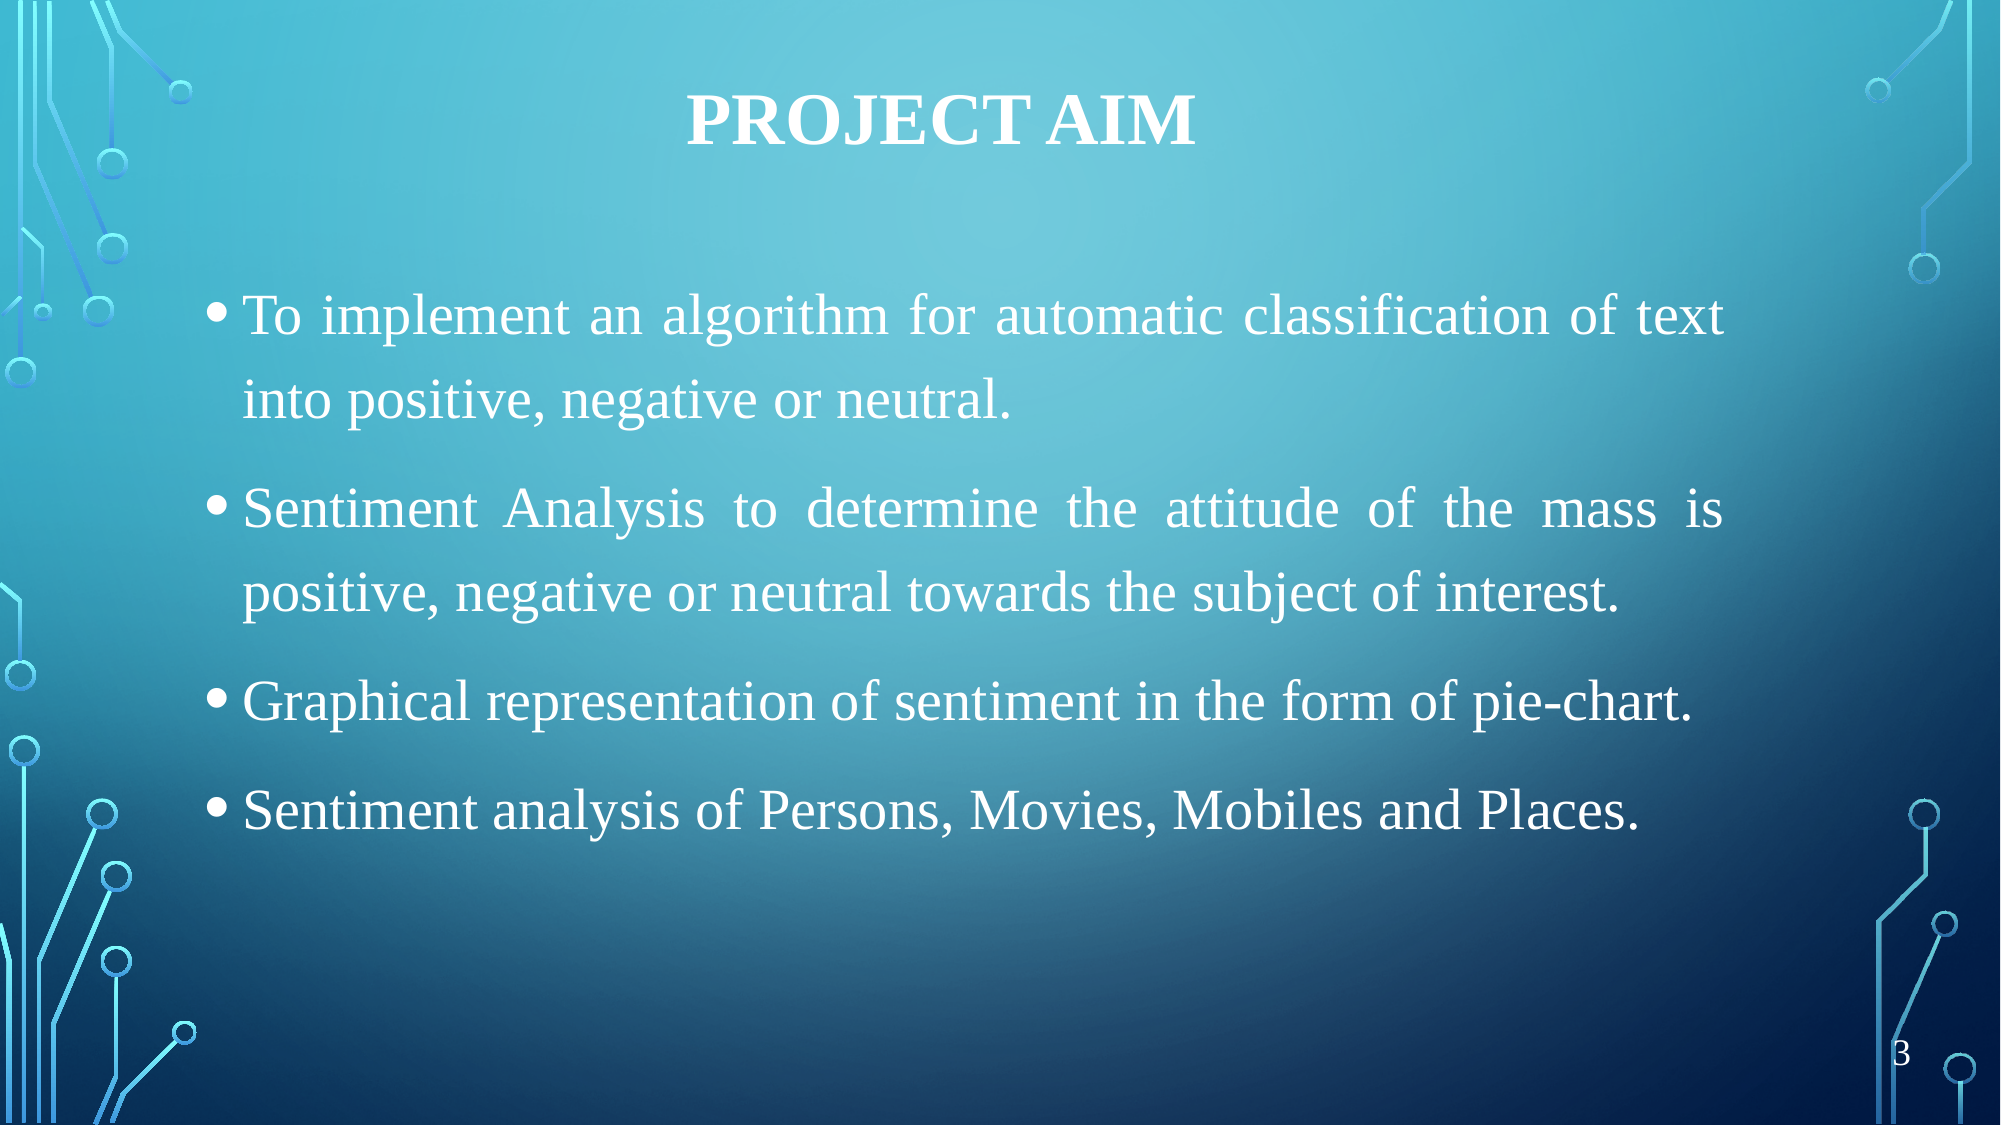

# Project Aim
To implement an algorithm for automatic classification of text into positive, negative or neutral.
Sentiment Analysis to determine the attitude of the mass is positive, negative or neutral towards the subject of interest.
Graphical representation of sentiment in the form of pie-chart.
Sentiment analysis of Persons, Movies, Mobiles and Places.
3